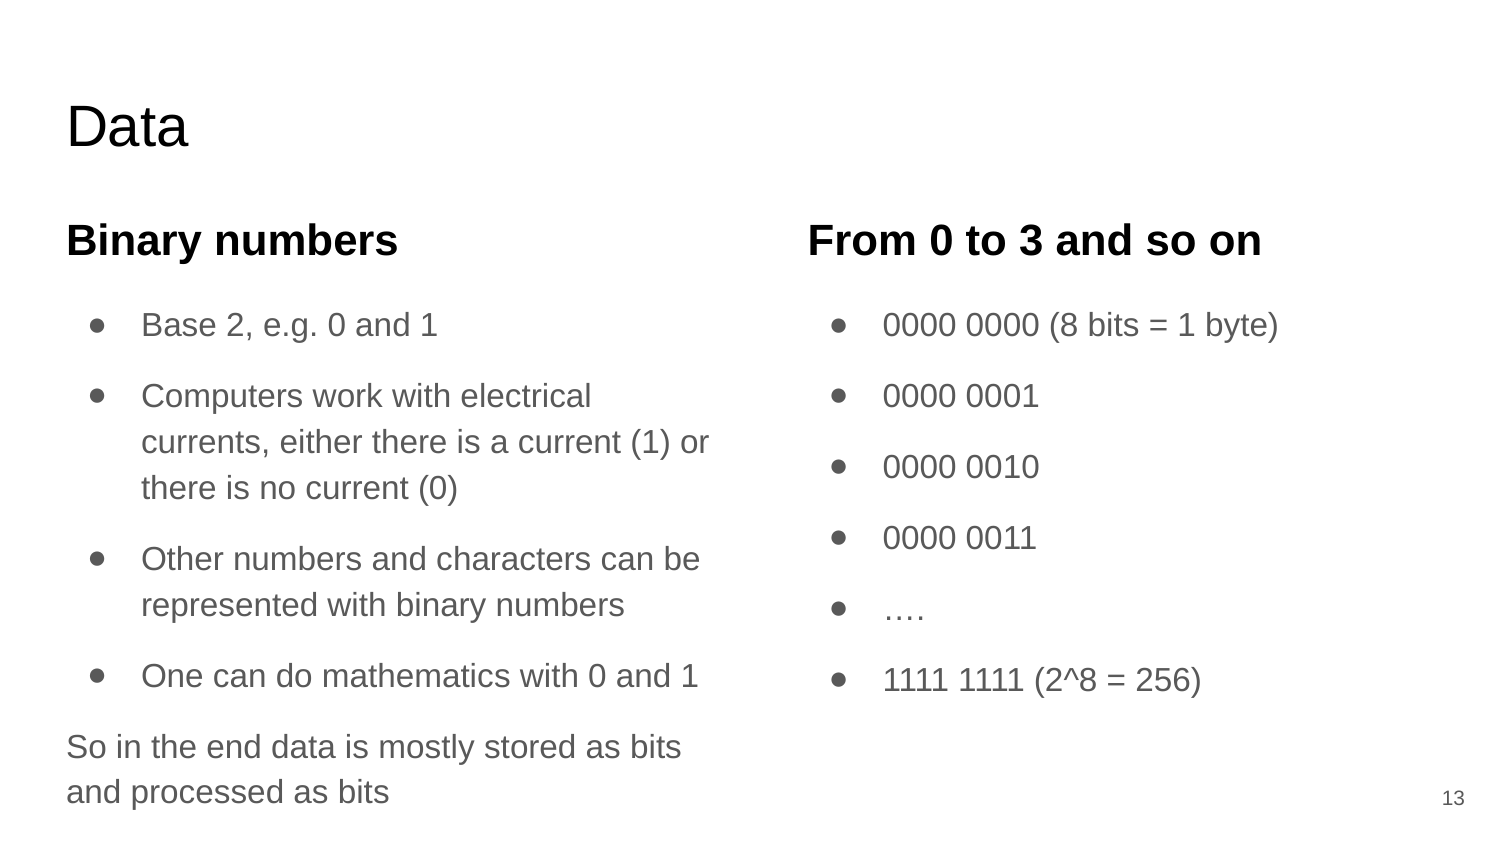

# Data
Binary numbers
Base 2, e.g. 0 and 1
Computers work with electrical currents, either there is a current (1) or there is no current (0)
Other numbers and characters can be represented with binary numbers
One can do mathematics with 0 and 1
So in the end data is mostly stored as bits and processed as bits
From 0 to 3 and so on
0000 0000 (8 bits = 1 byte)
0000 0001
0000 0010
0000 0011
….
1111 1111 (2^8 = 256)
13